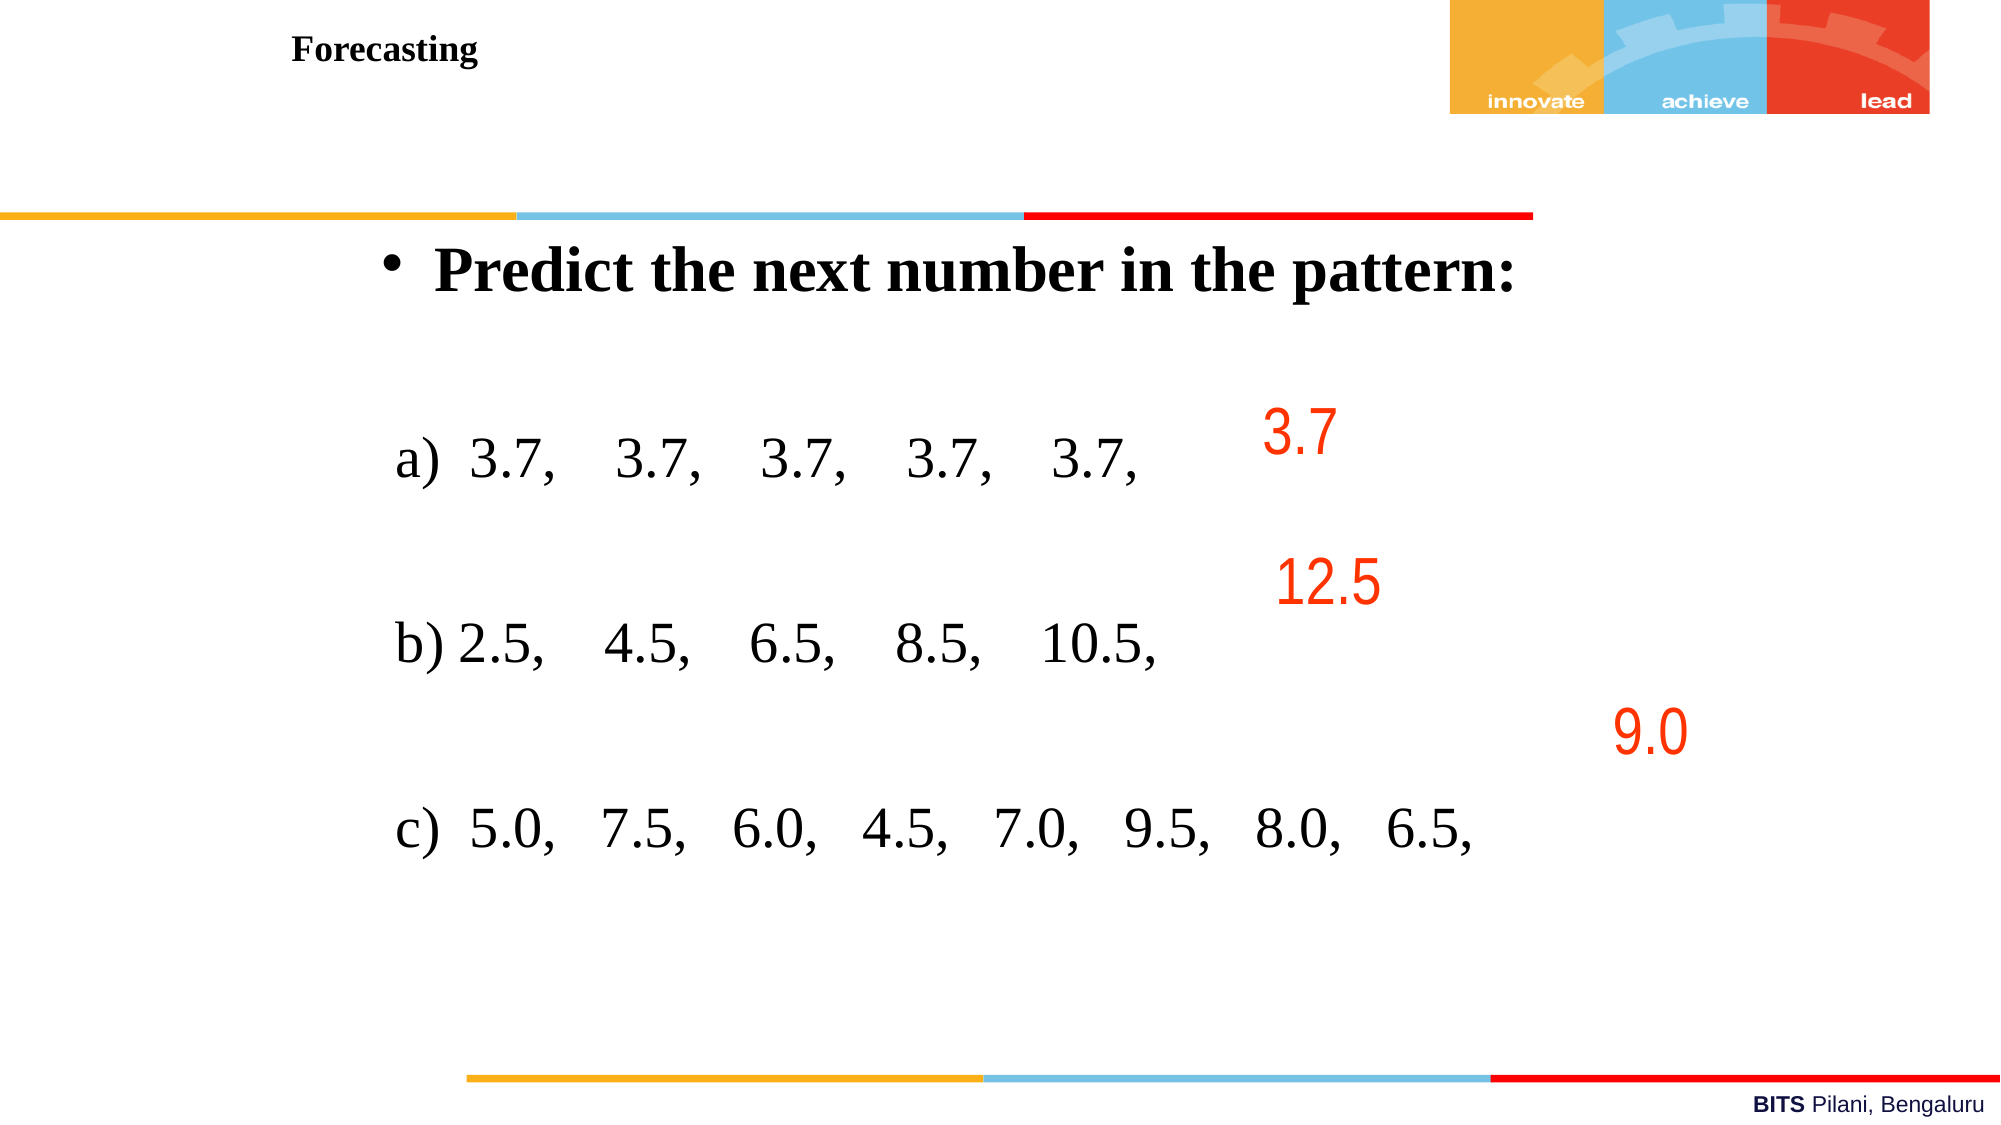

Forecasting
Predict the next number in the pattern:

 a)  3.7,    3.7,    3.7,    3.7,    3.7,

 b) 2.5,    4.5,    6.5,    8.5,    10.5,

 c)  5.0,   7.5,   6.0,   4.5,   7.0,   9.5,   8.0,   6.5,
3.7
12.5
9.0